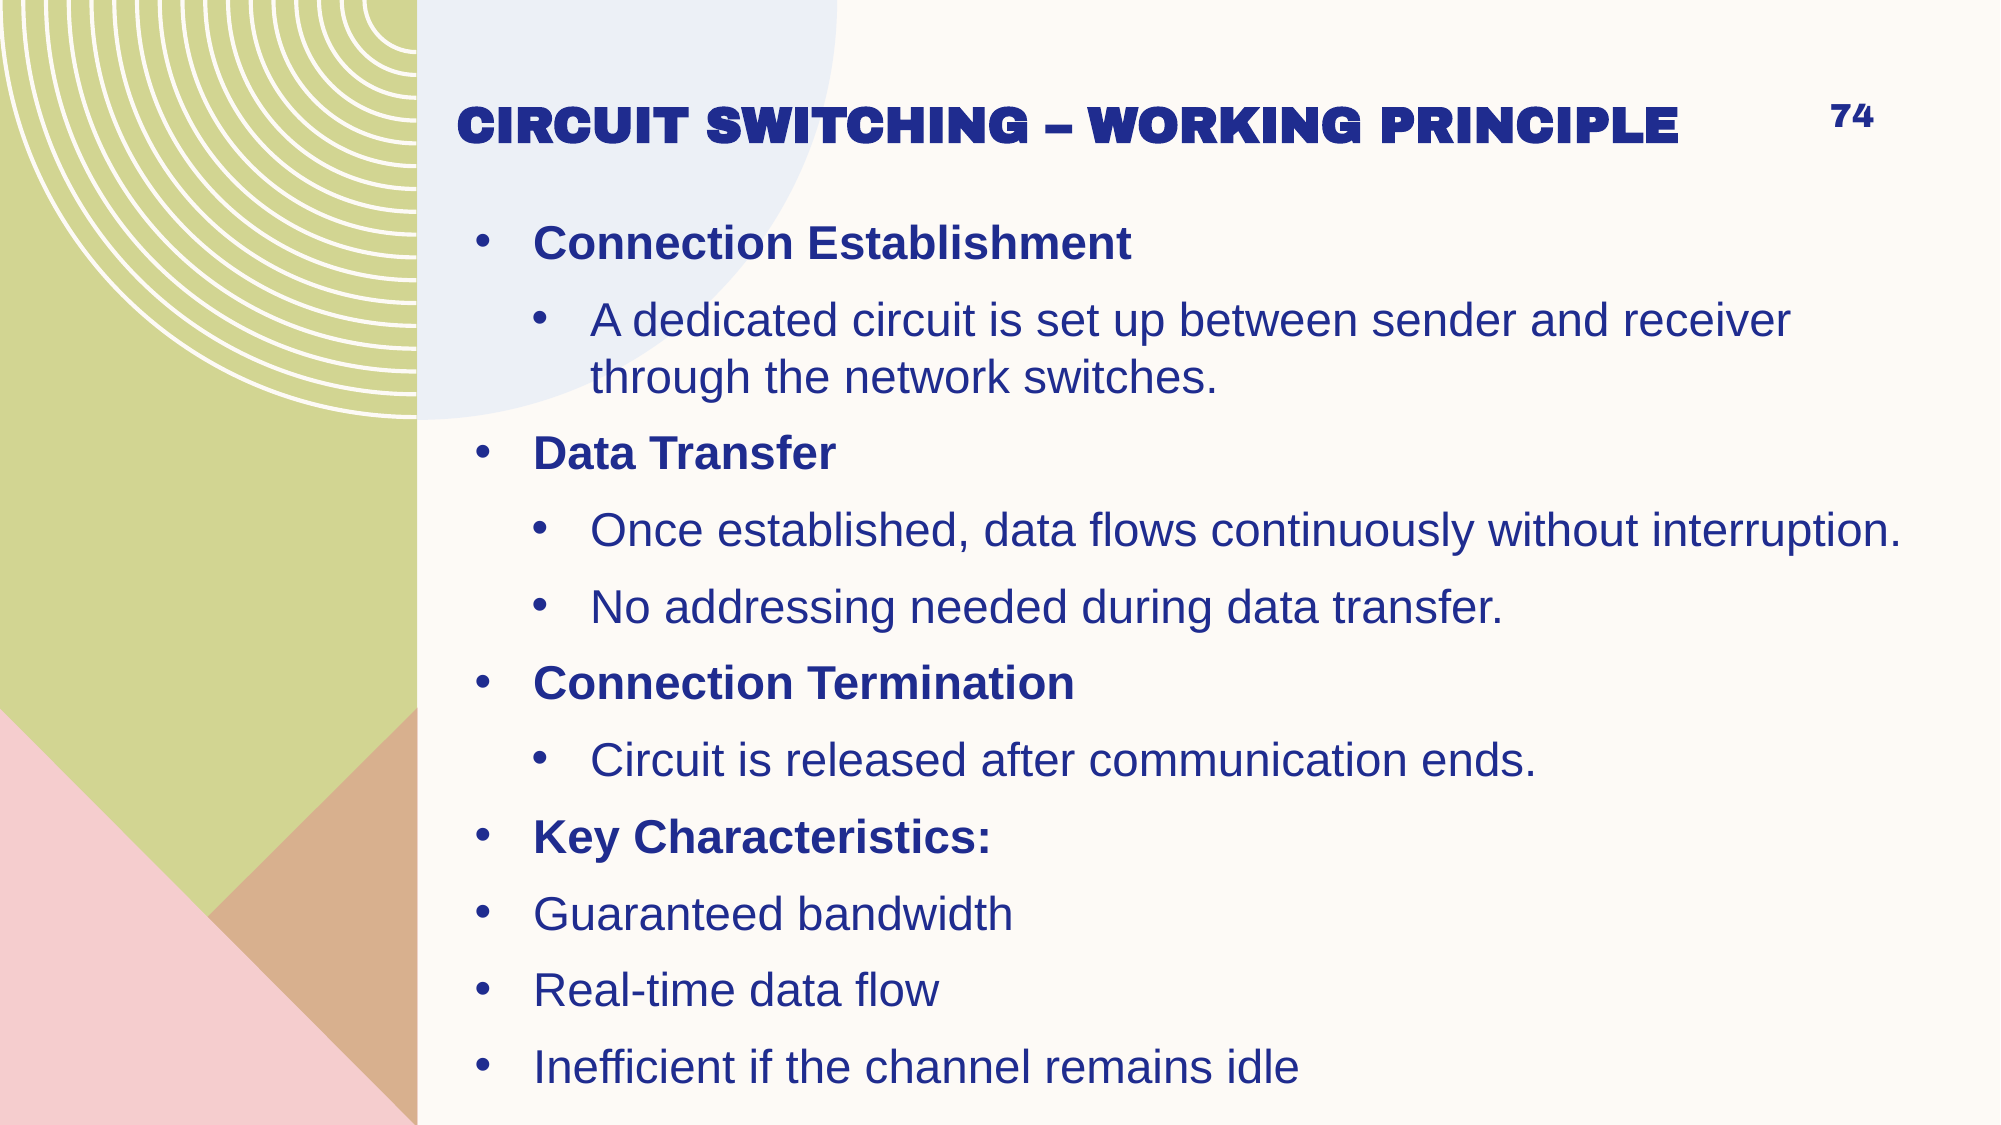

# Circuit Switching – Working Principle
74
Connection Establishment
A dedicated circuit is set up between sender and receiver through the network switches.
Data Transfer
Once established, data flows continuously without interruption.
No addressing needed during data transfer.
Connection Termination
Circuit is released after communication ends.
Key Characteristics:
Guaranteed bandwidth
Real-time data flow
Inefficient if the channel remains idle